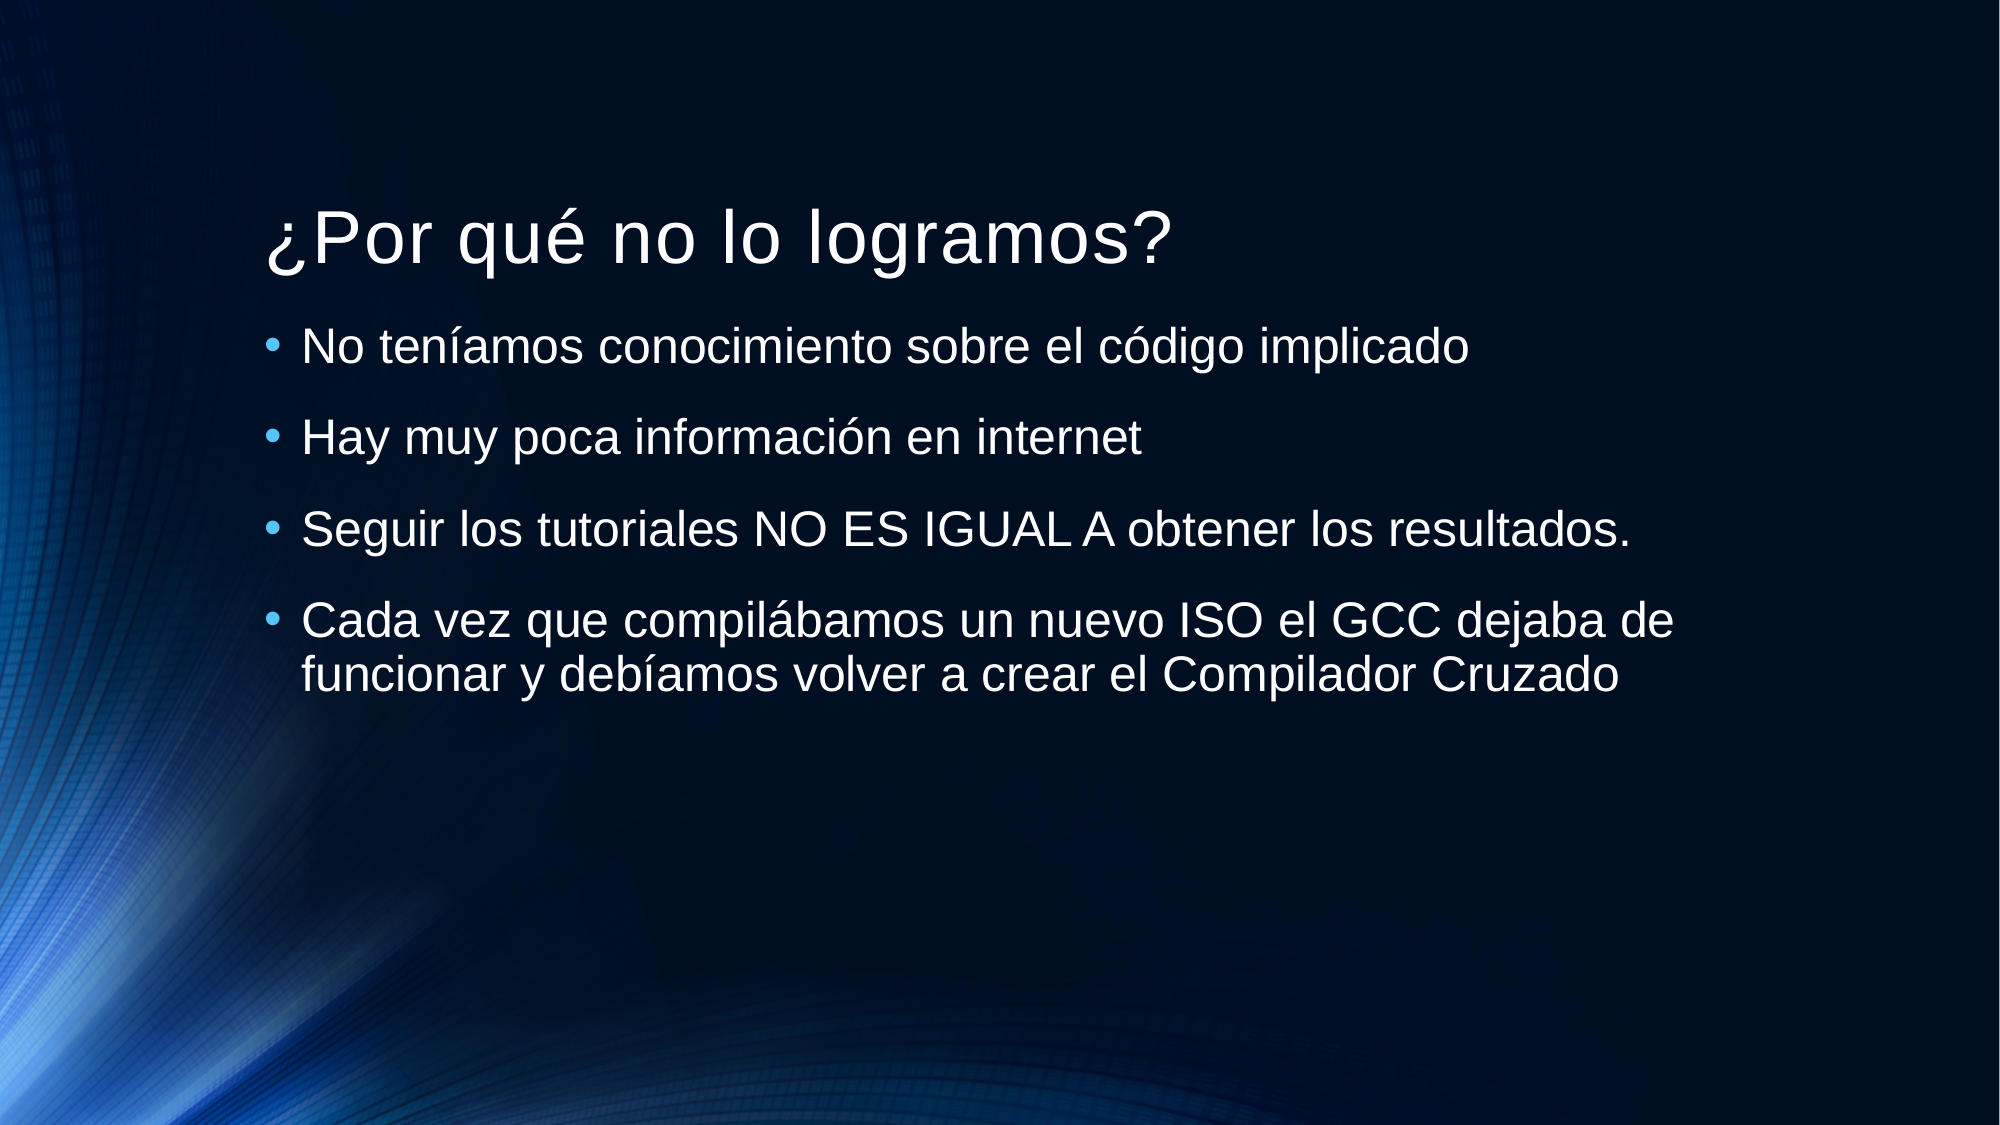

# ¿Por qué no lo logramos?
No teníamos conocimiento sobre el código implicado
Hay muy poca información en internet
Seguir los tutoriales NO ES IGUAL A obtener los resultados.
Cada vez que compilábamos un nuevo ISO el GCC dejaba de funcionar y debíamos volver a crear el Compilador Cruzado